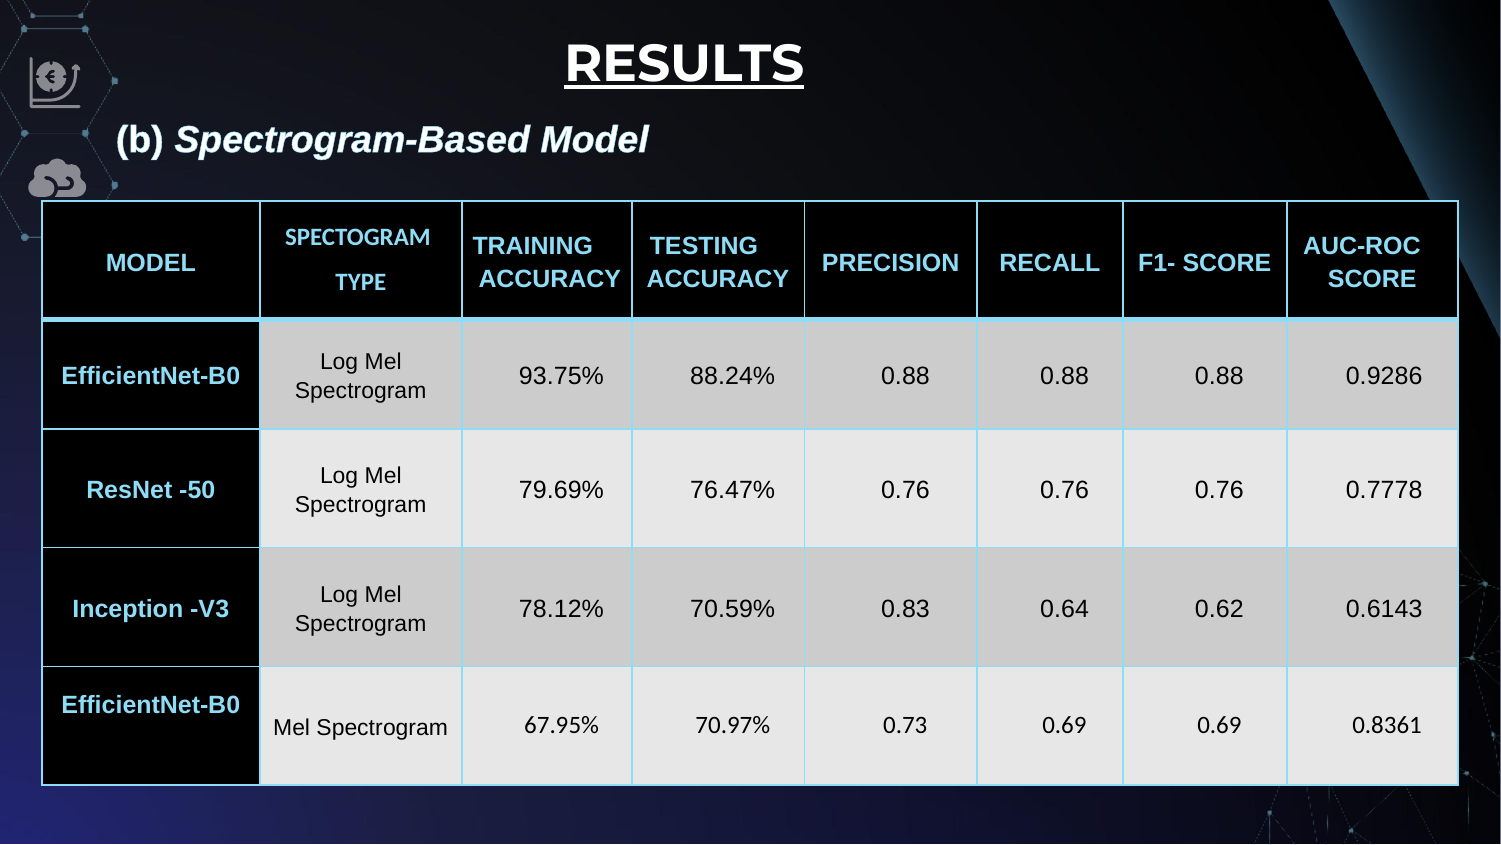

RESULTS
(b) Spectrogram-Based Model

| MODEL | SPECTOGRAM TYPE | TRAINING ACCURACY | TESTING ACCURACY | PRECISION | RECALL | F1- SCORE | AUC-ROC SCORE |
| --- | --- | --- | --- | --- | --- | --- | --- |
| EfficientNet-B0 | Log Mel Spectrogram | 93.75% | 88.24% | 0.88 | 0.88 | 0.88 | 0.9286 |
| ResNet -50 | Log Mel Spectrogram | 79.69% | 76.47% | 0.76 | 0.76 | 0.76 | 0.7778 |
| Inception -V3 | Log Mel Spectrogram | 78.12% | 70.59% | 0.83 | 0.64 | 0.62 | 0.6143 |
| EfficientNet-B0 | Mel Spectrogram | 67.95% | 70.97% | 0.73 | 0.69 | 0.69 | 0.8361 |